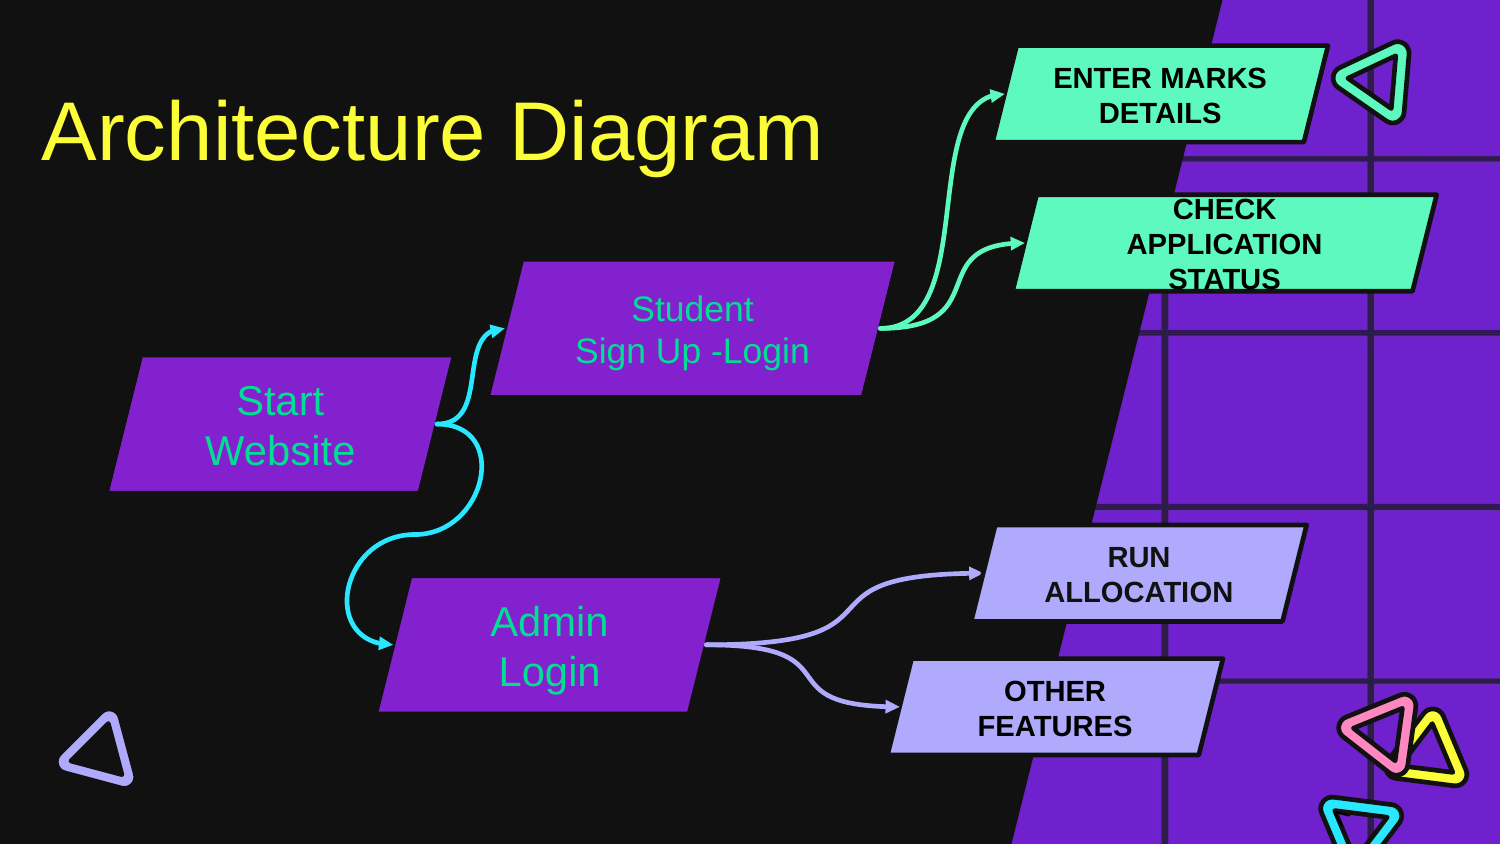

ENTER MARKS DETAILS
# Architecture Diagram
CHECK APPLICATION STATUS
Student
Sign Up -Login
Start Website
RUN ALLOCATION
Admin Login
OTHER FEATURES